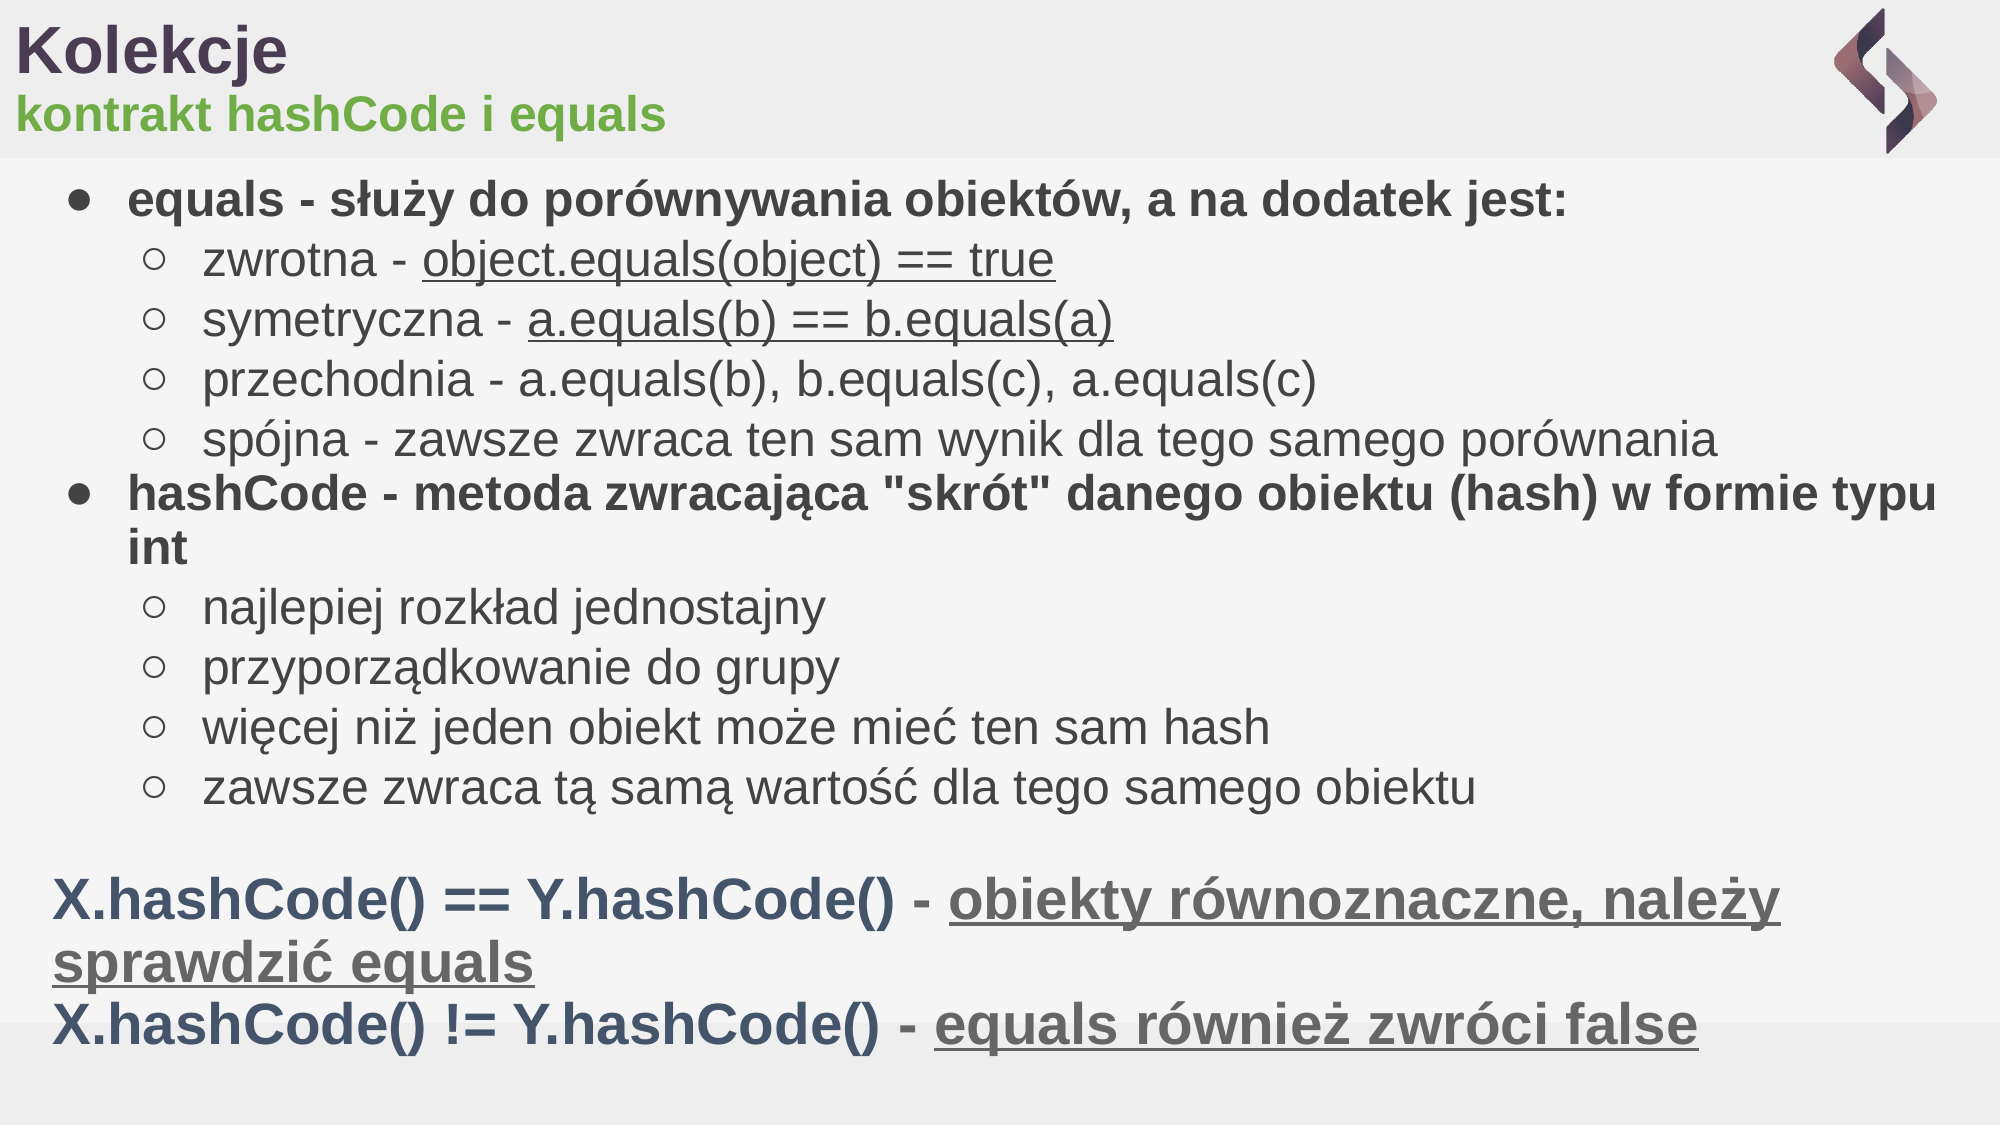

# Kolekcje
kontrakt hashCode i equals
equals - służy do porównywania obiektów, a na dodatek jest:
zwrotna - object.equals(object) == true
symetryczna - a.equals(b) == b.equals(a)
przechodnia - a.equals(b), b.equals(c), a.equals(c)
spójna - zawsze zwraca ten sam wynik dla tego samego porównania
hashCode - metoda zwracająca "skrót" danego obiektu (hash) w formie typu int
najlepiej rozkład jednostajny
przyporządkowanie do grupy
więcej niż jeden obiekt może mieć ten sam hash
zawsze zwraca tą samą wartość dla tego samego obiektu

X.hashCode() == Y.hashCode() - obiekty równoznaczne, należy sprawdzić equals
X.hashCode() != Y.hashCode() - equals również zwróci false